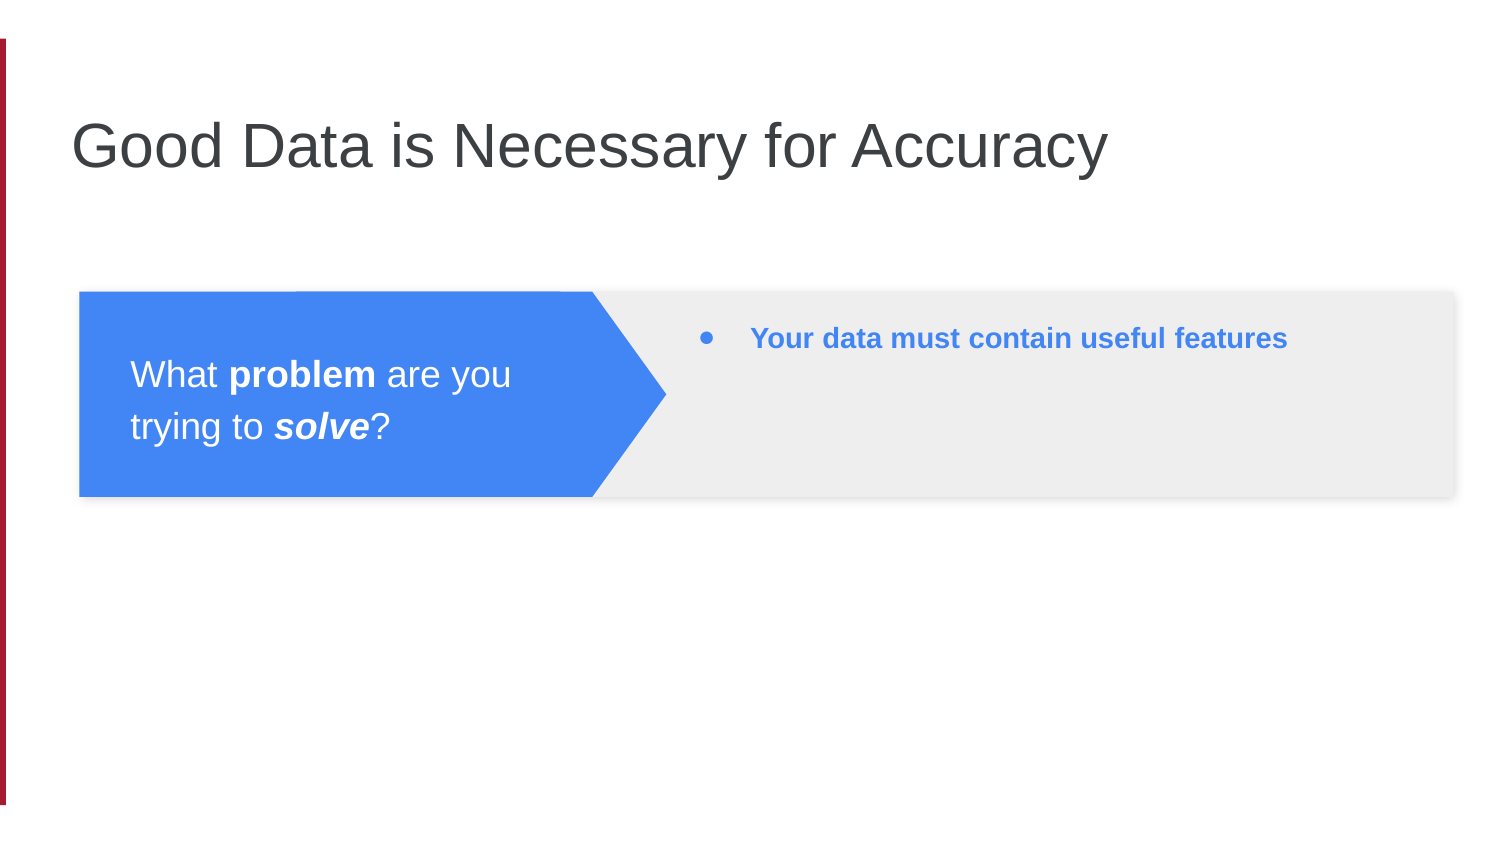

# Good Data is Necessary for Accuracy

Your data must contain useful features

What problem are you
trying to solve?